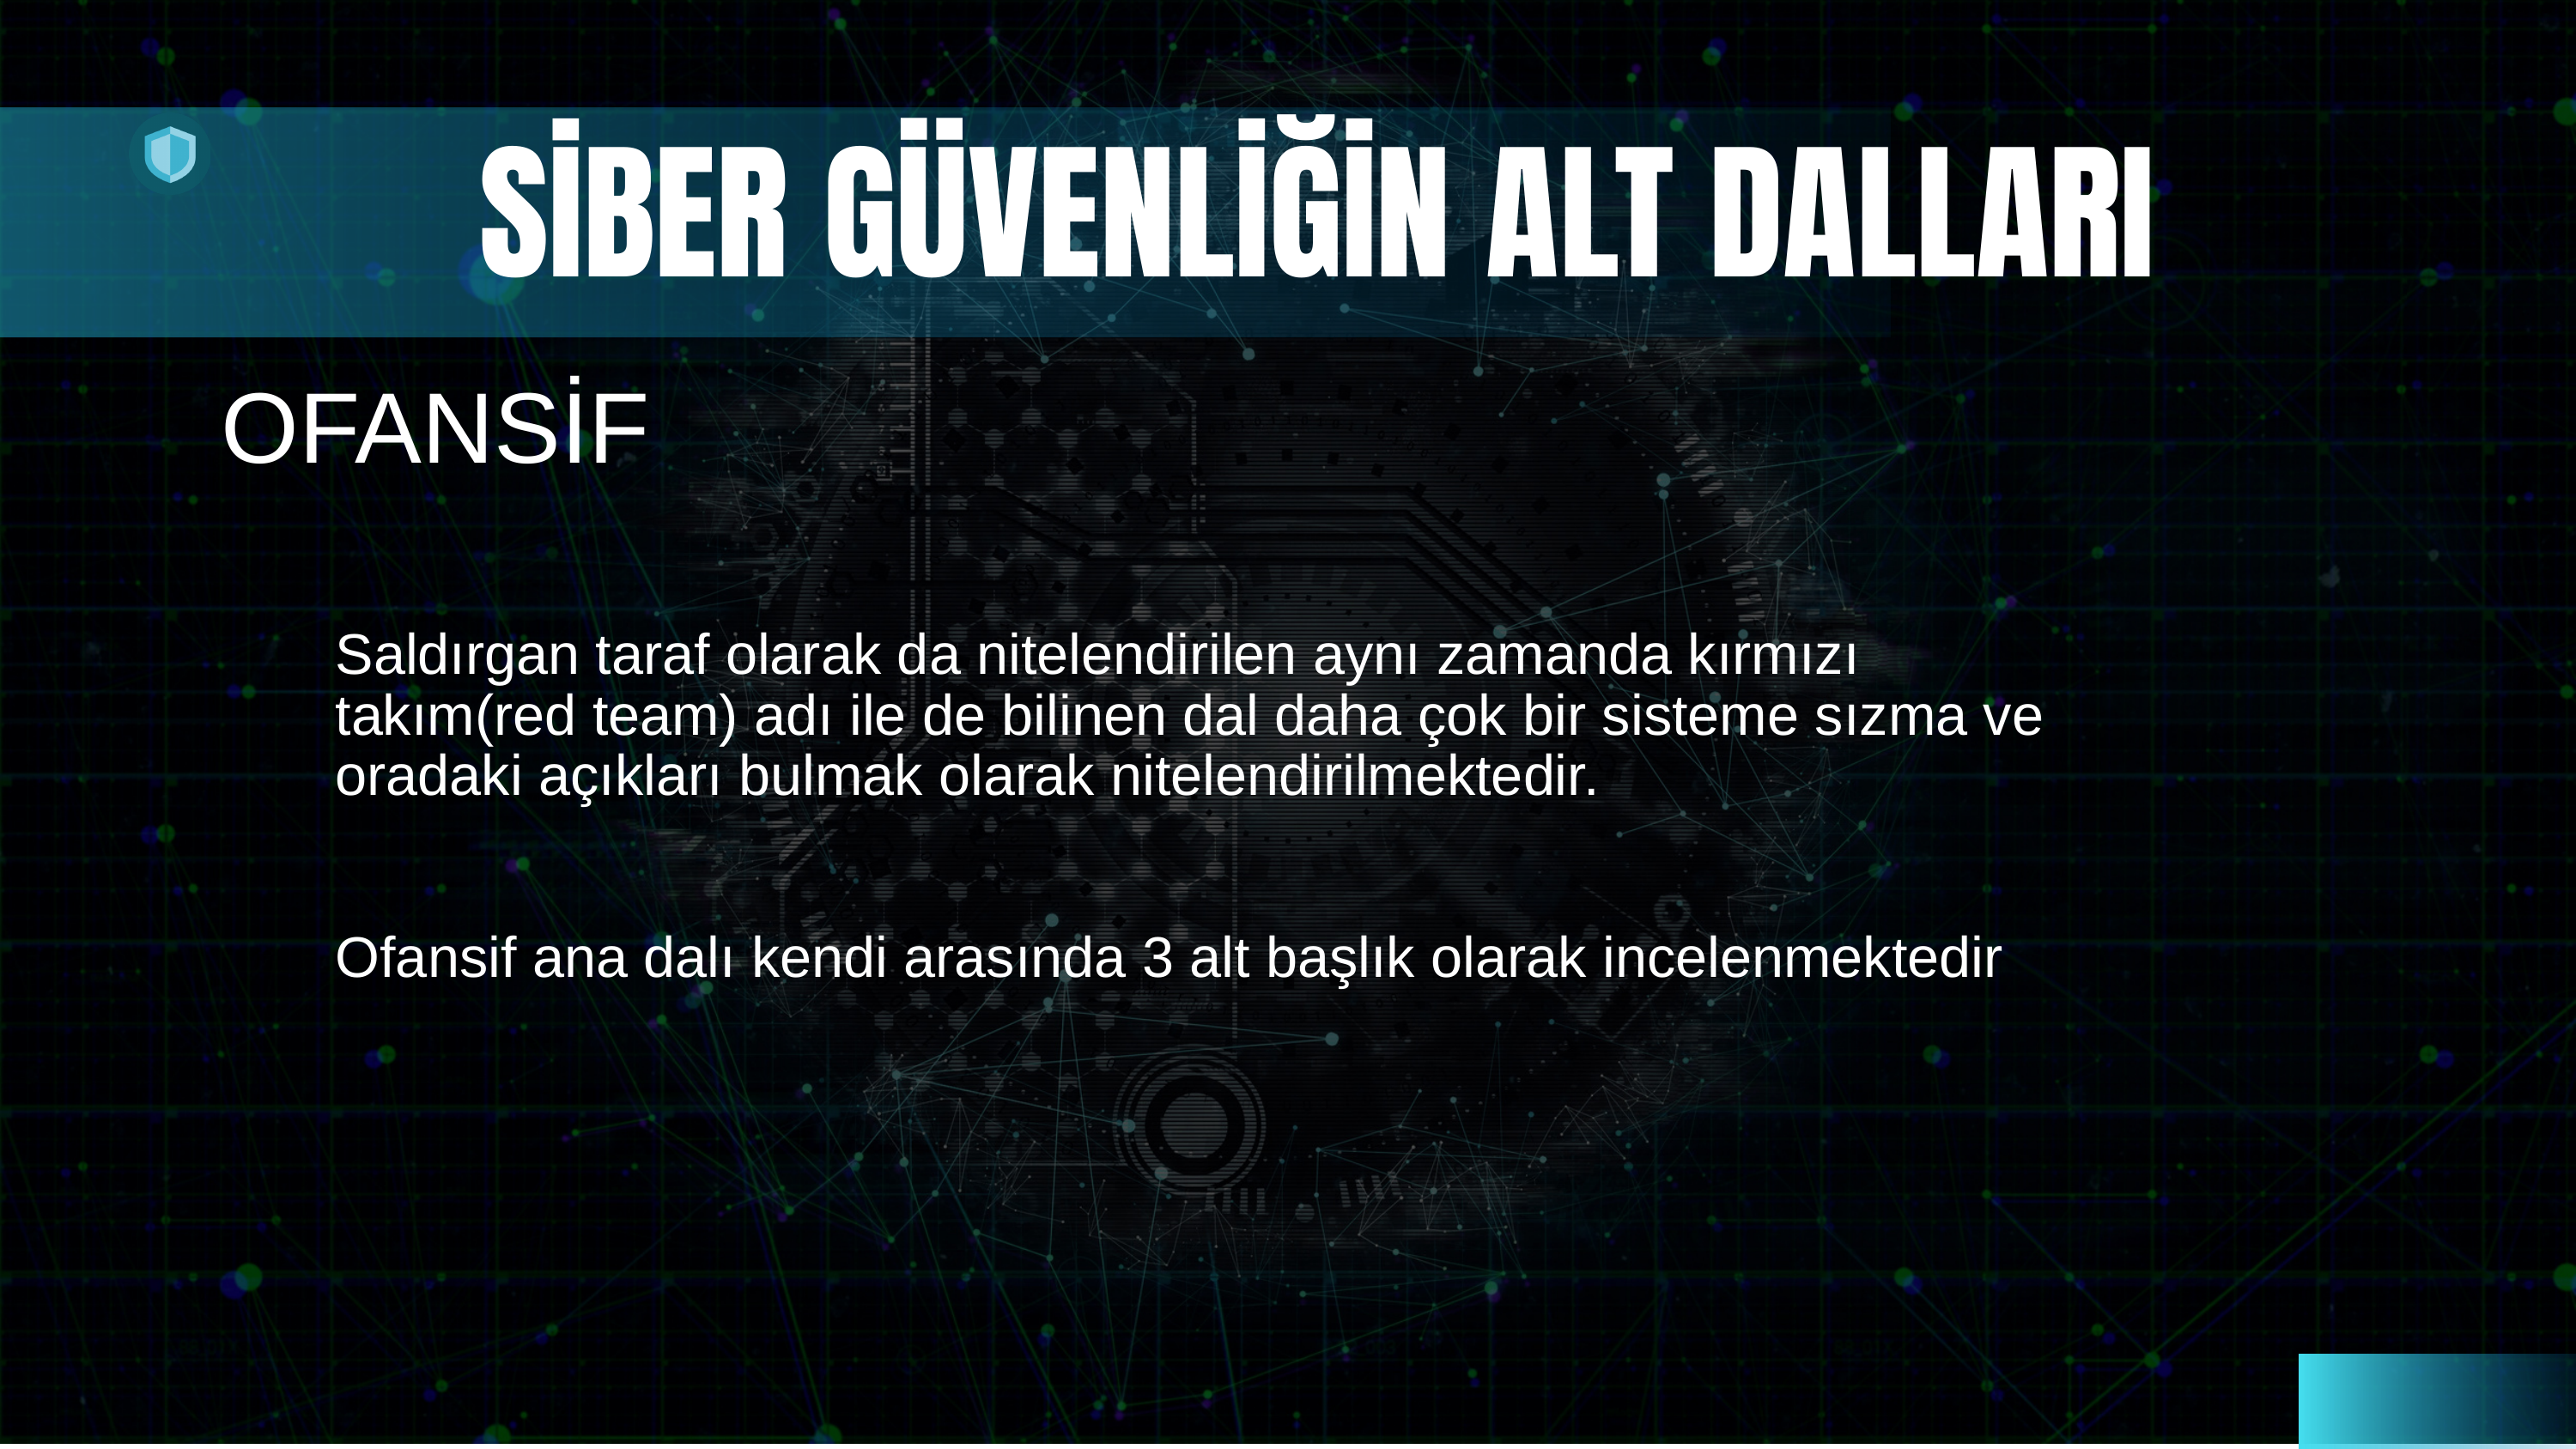

SİBER GÜVENLİĞİN ALT DALLARI
OFANSİF
Saldırgan taraf olarak da nitelendirilen aynı zamanda kırmızı takım(red team) adı ile de bilinen dal daha çok bir sisteme sızma ve oradaki açıkları bulmak olarak nitelendirilmektedir.

Ofansif ana dalı kendi arasında 3 alt başlık olarak incelenmektedir